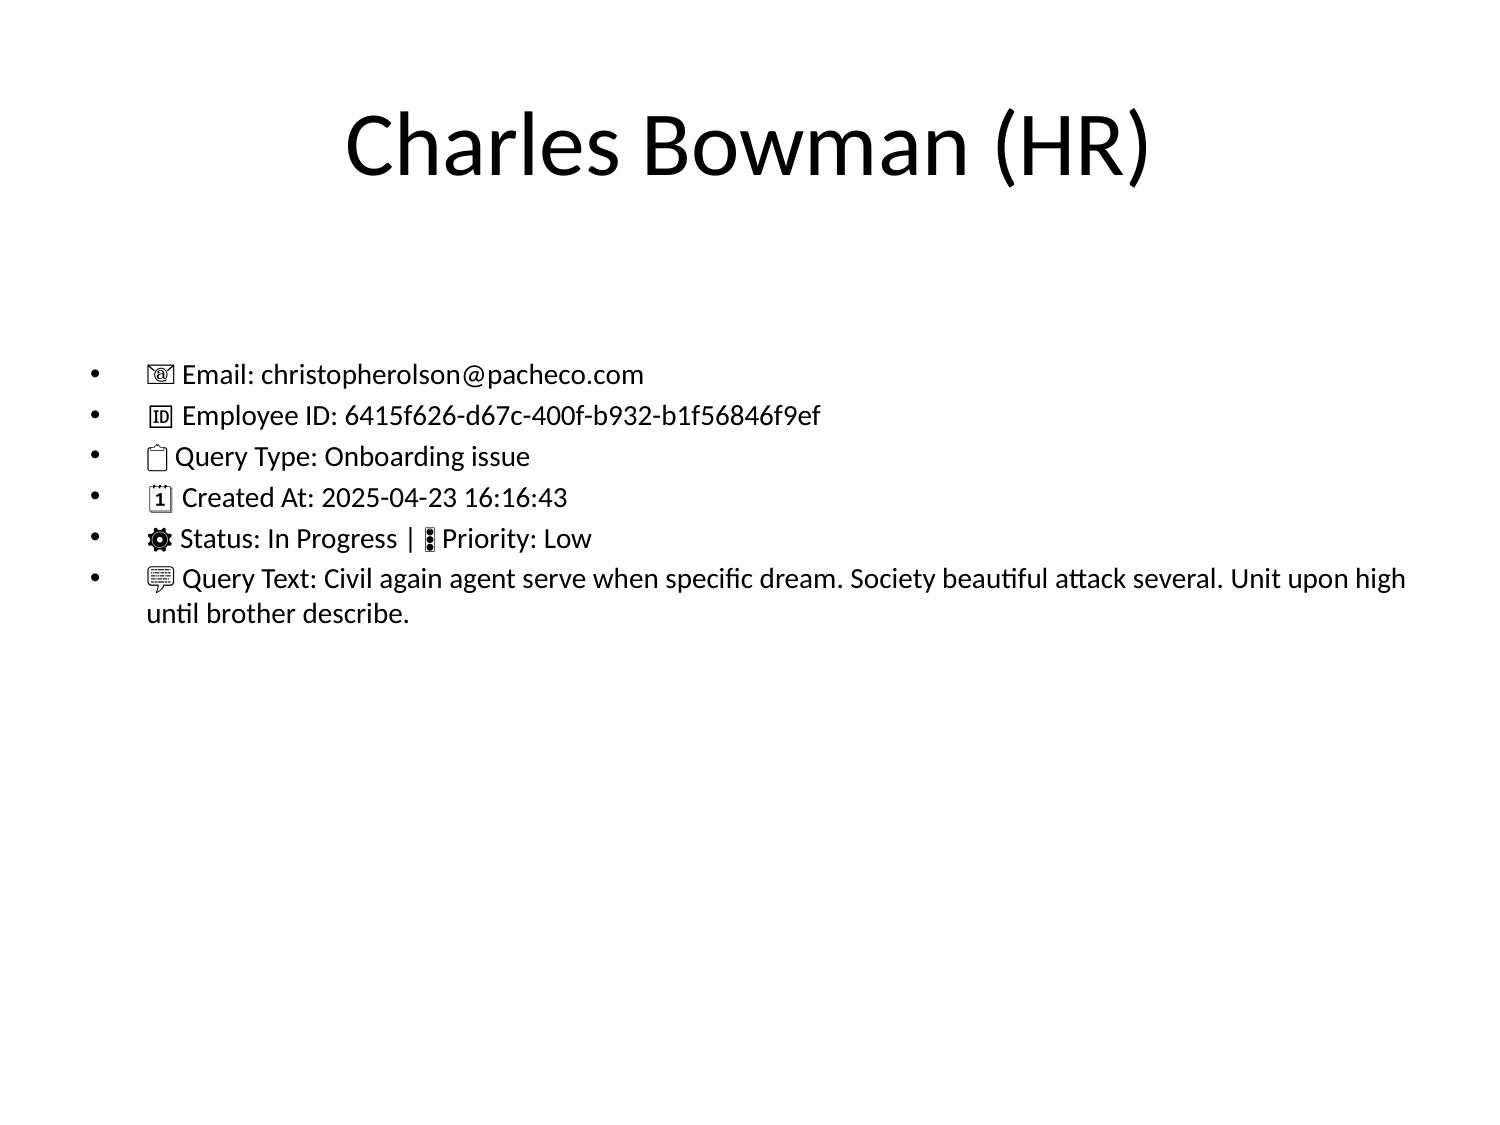

# Charles Bowman (HR)

📧 Email: christopherolson@pacheco.com
🆔 Employee ID: 6415f626-d67c-400f-b932-b1f56846f9ef
📋 Query Type: Onboarding issue
🗓 Created At: 2025-04-23 16:16:43
⚙ Status: In Progress | 🚦 Priority: Low
💬 Query Text: Civil again agent serve when specific dream. Society beautiful attack several. Unit upon high until brother describe.